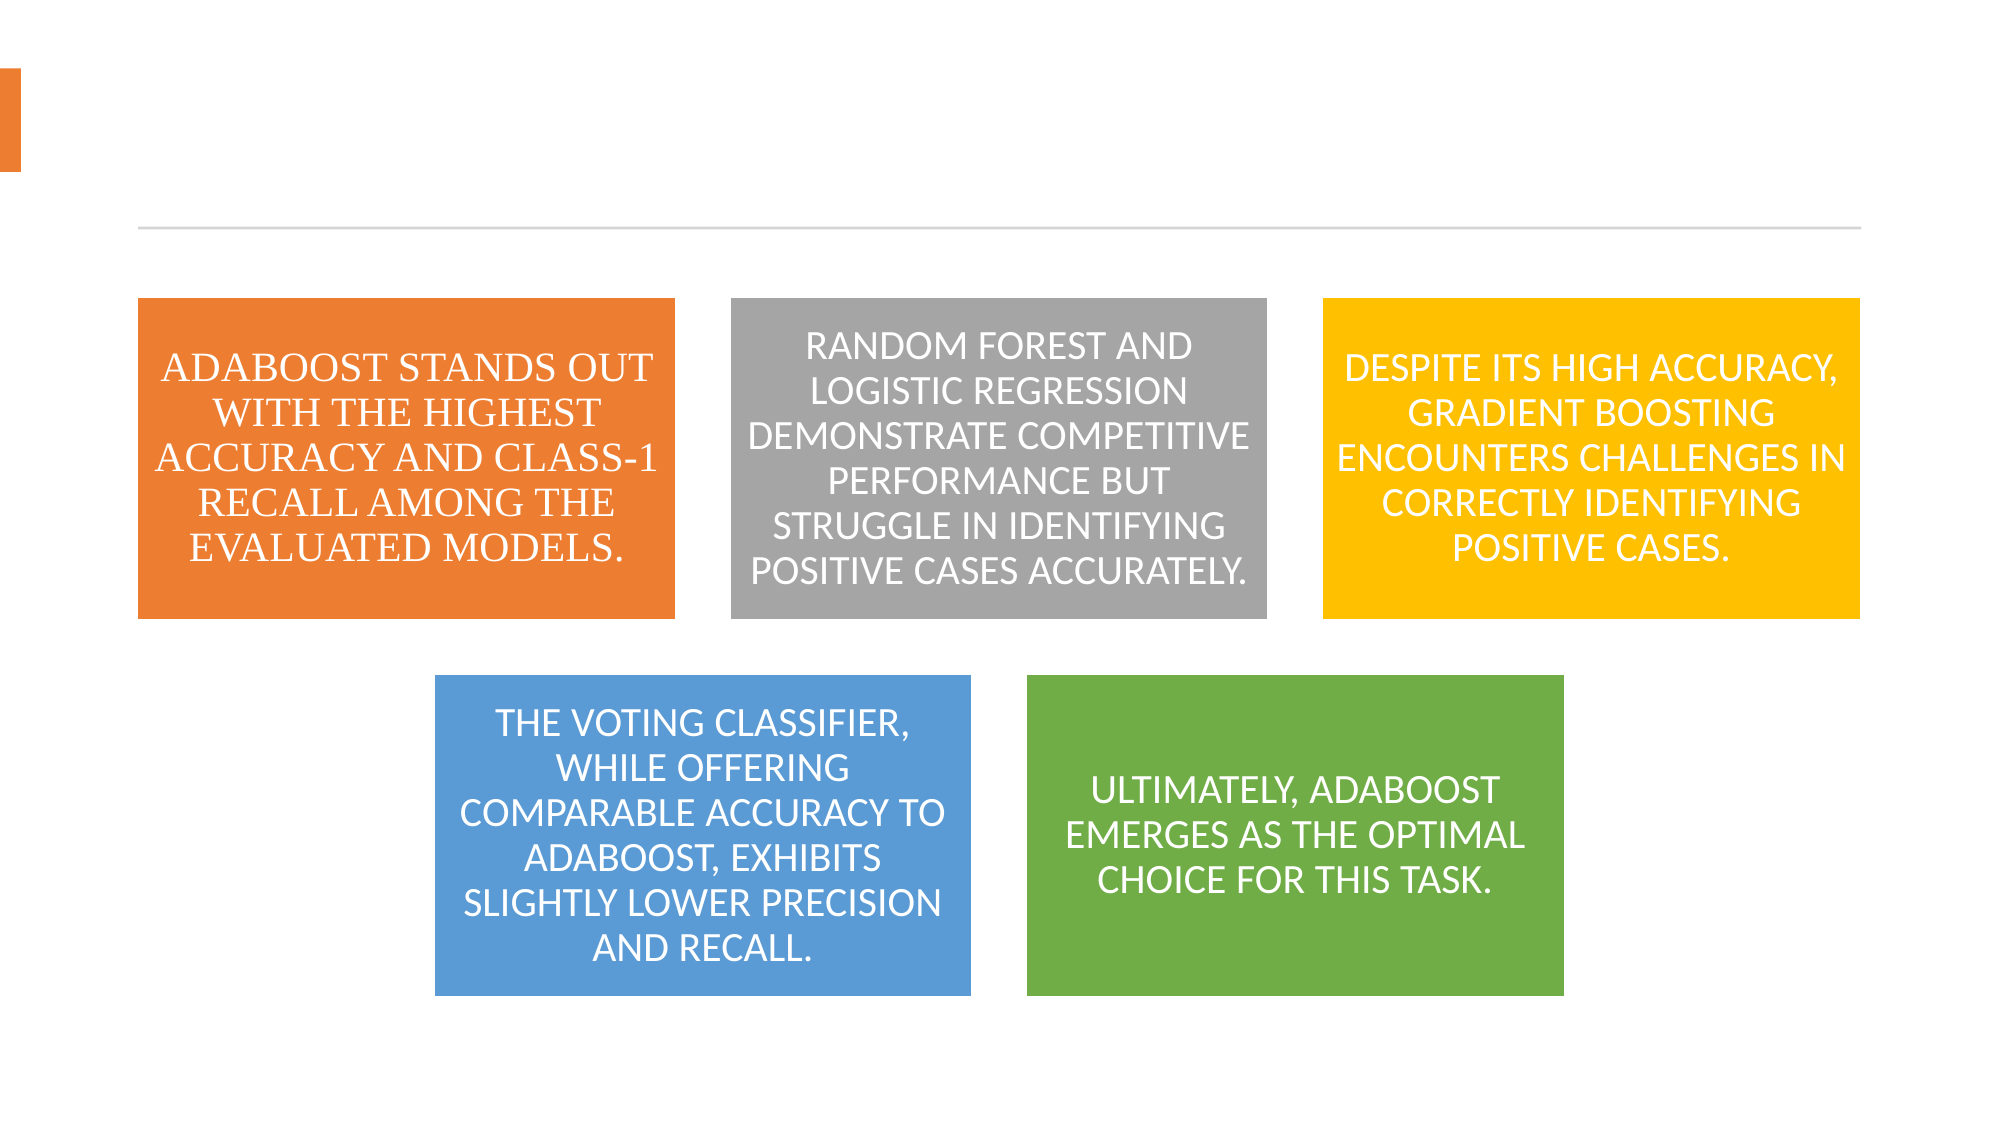

AdaBoost stands out with the highest accuracy and class-1 recall among the evaluated models.
Random Forest and Logistic Regression demonstrate competitive performance but struggle in identifying positive cases accurately.
Despite its high accuracy, Gradient Boosting encounters challenges in correctly identifying positive cases.
The Voting Classifier, while offering comparable accuracy to AdaBoost, exhibits slightly lower precision and recall.
Ultimately, AdaBoost emerges as the optimal choice for this task.